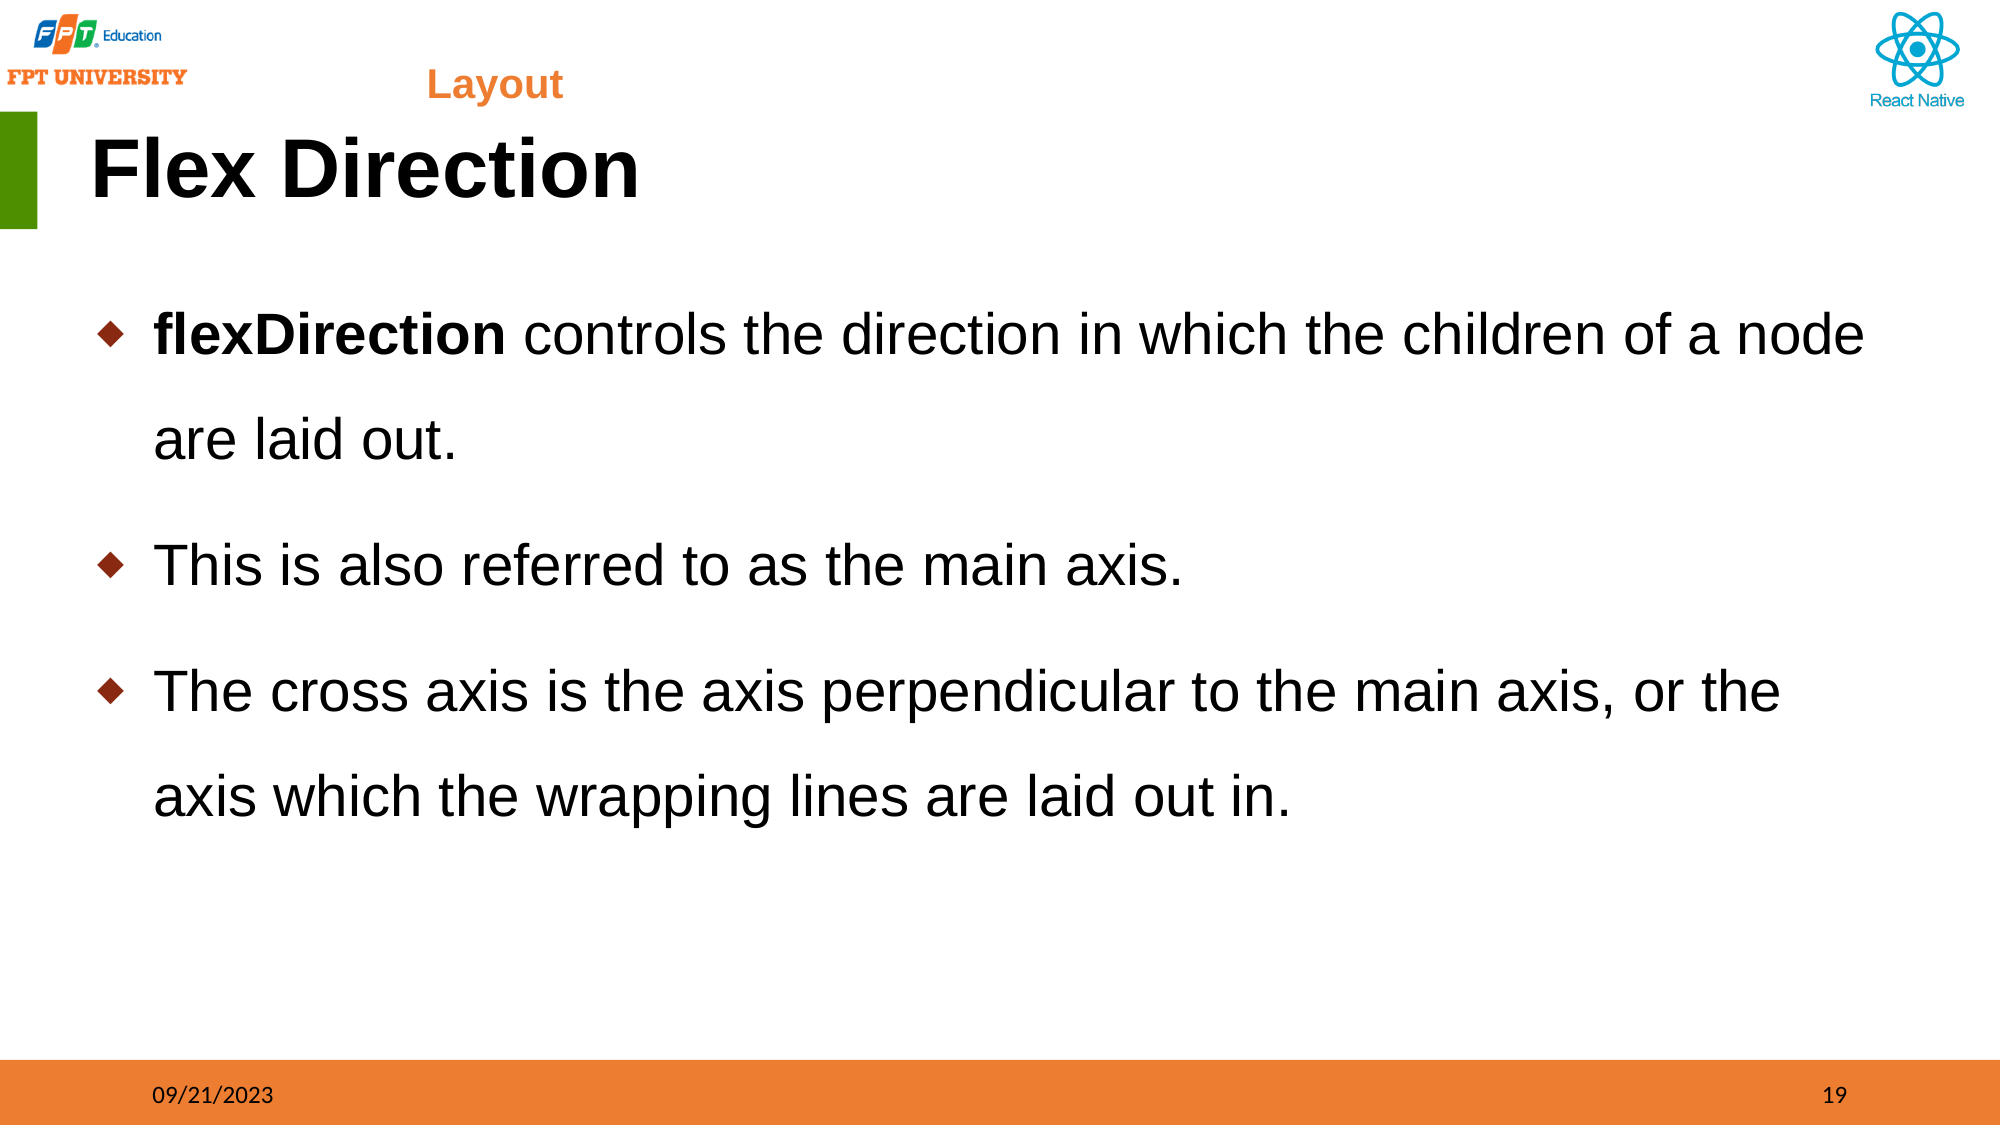

Layout
# Flex Direction
flexDirection controls the direction in which the children of a node are laid out.
This is also referred to as the main axis.
The cross axis is the axis perpendicular to the main axis, or the axis which the wrapping lines are laid out in.
09/21/2023
19